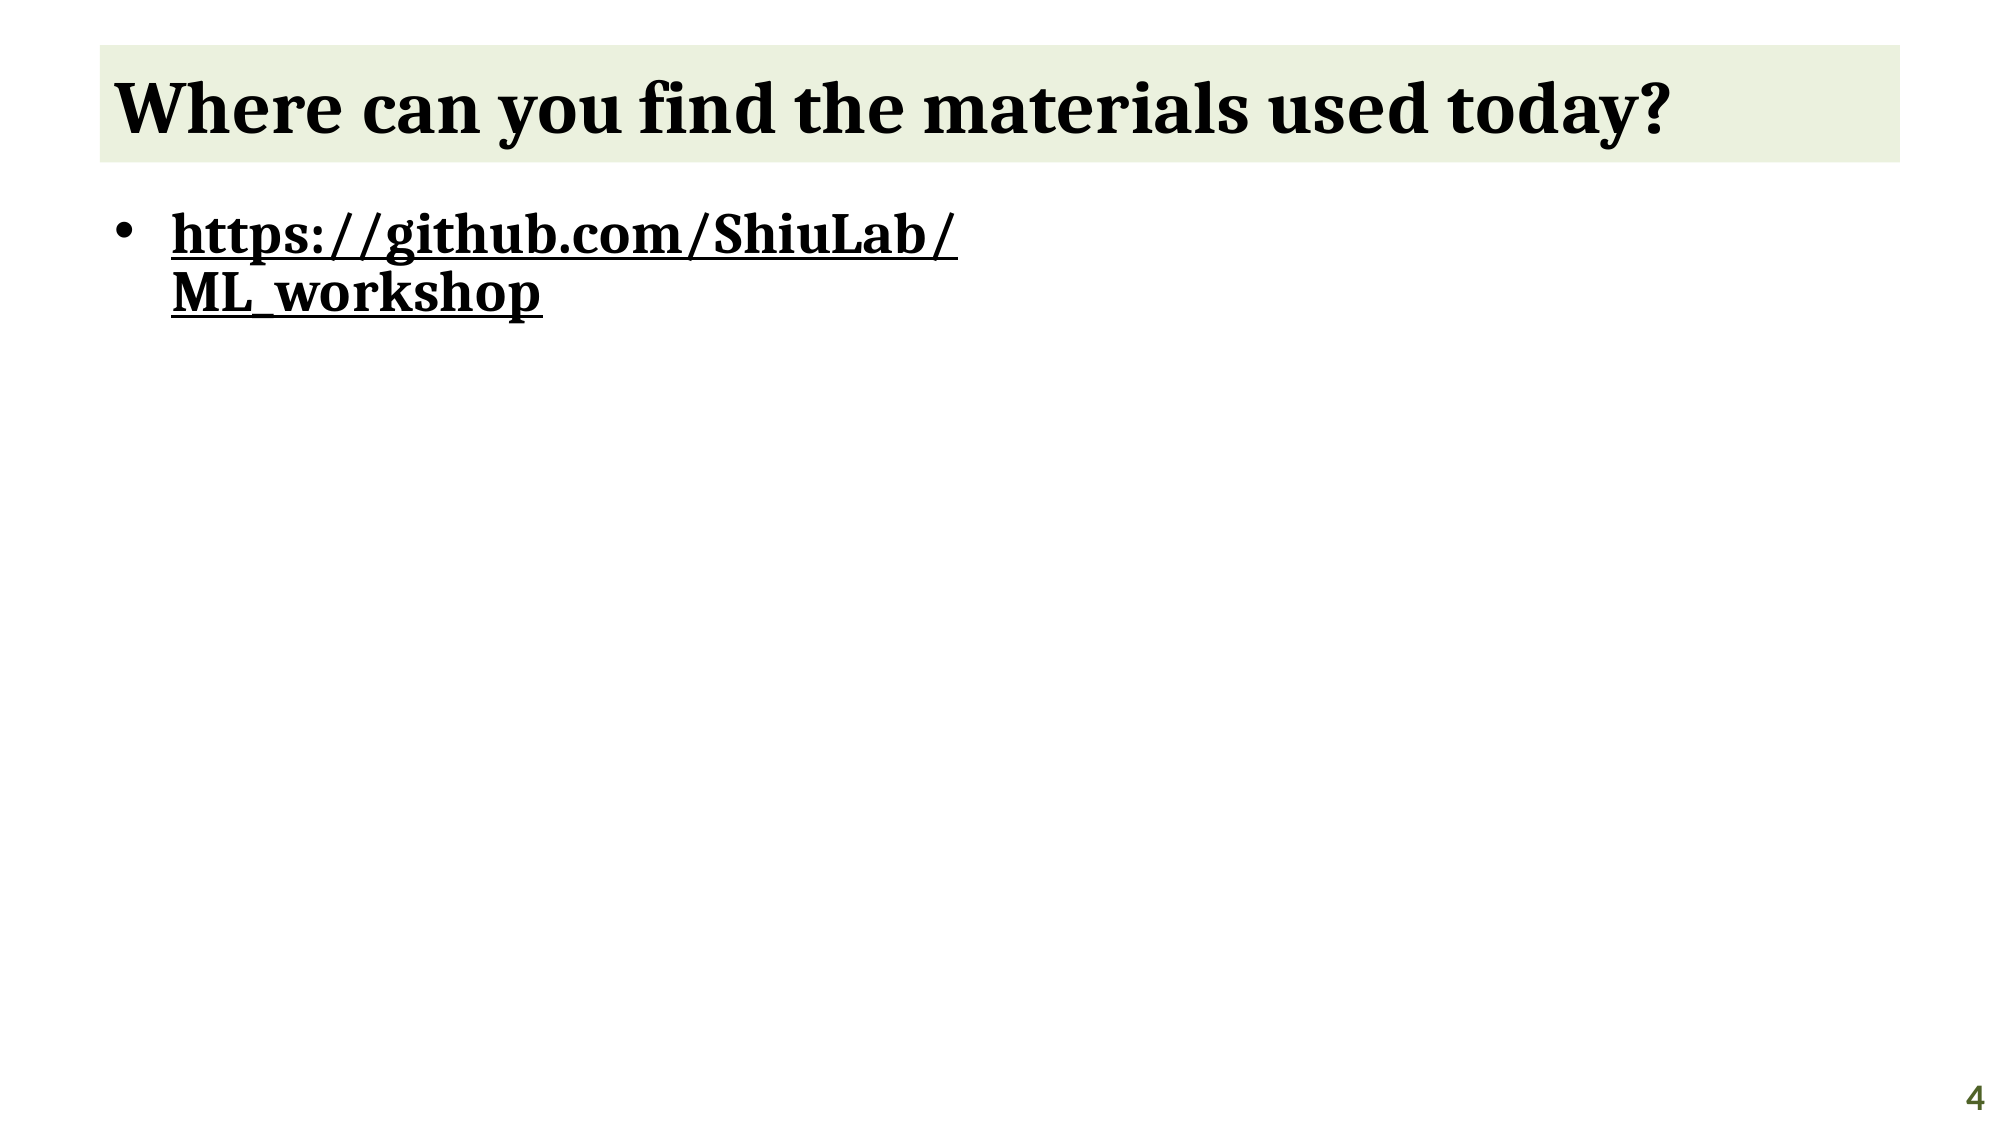

# Where can you find the materials used today?
https://github.com/ShiuLab/ML_workshop
4